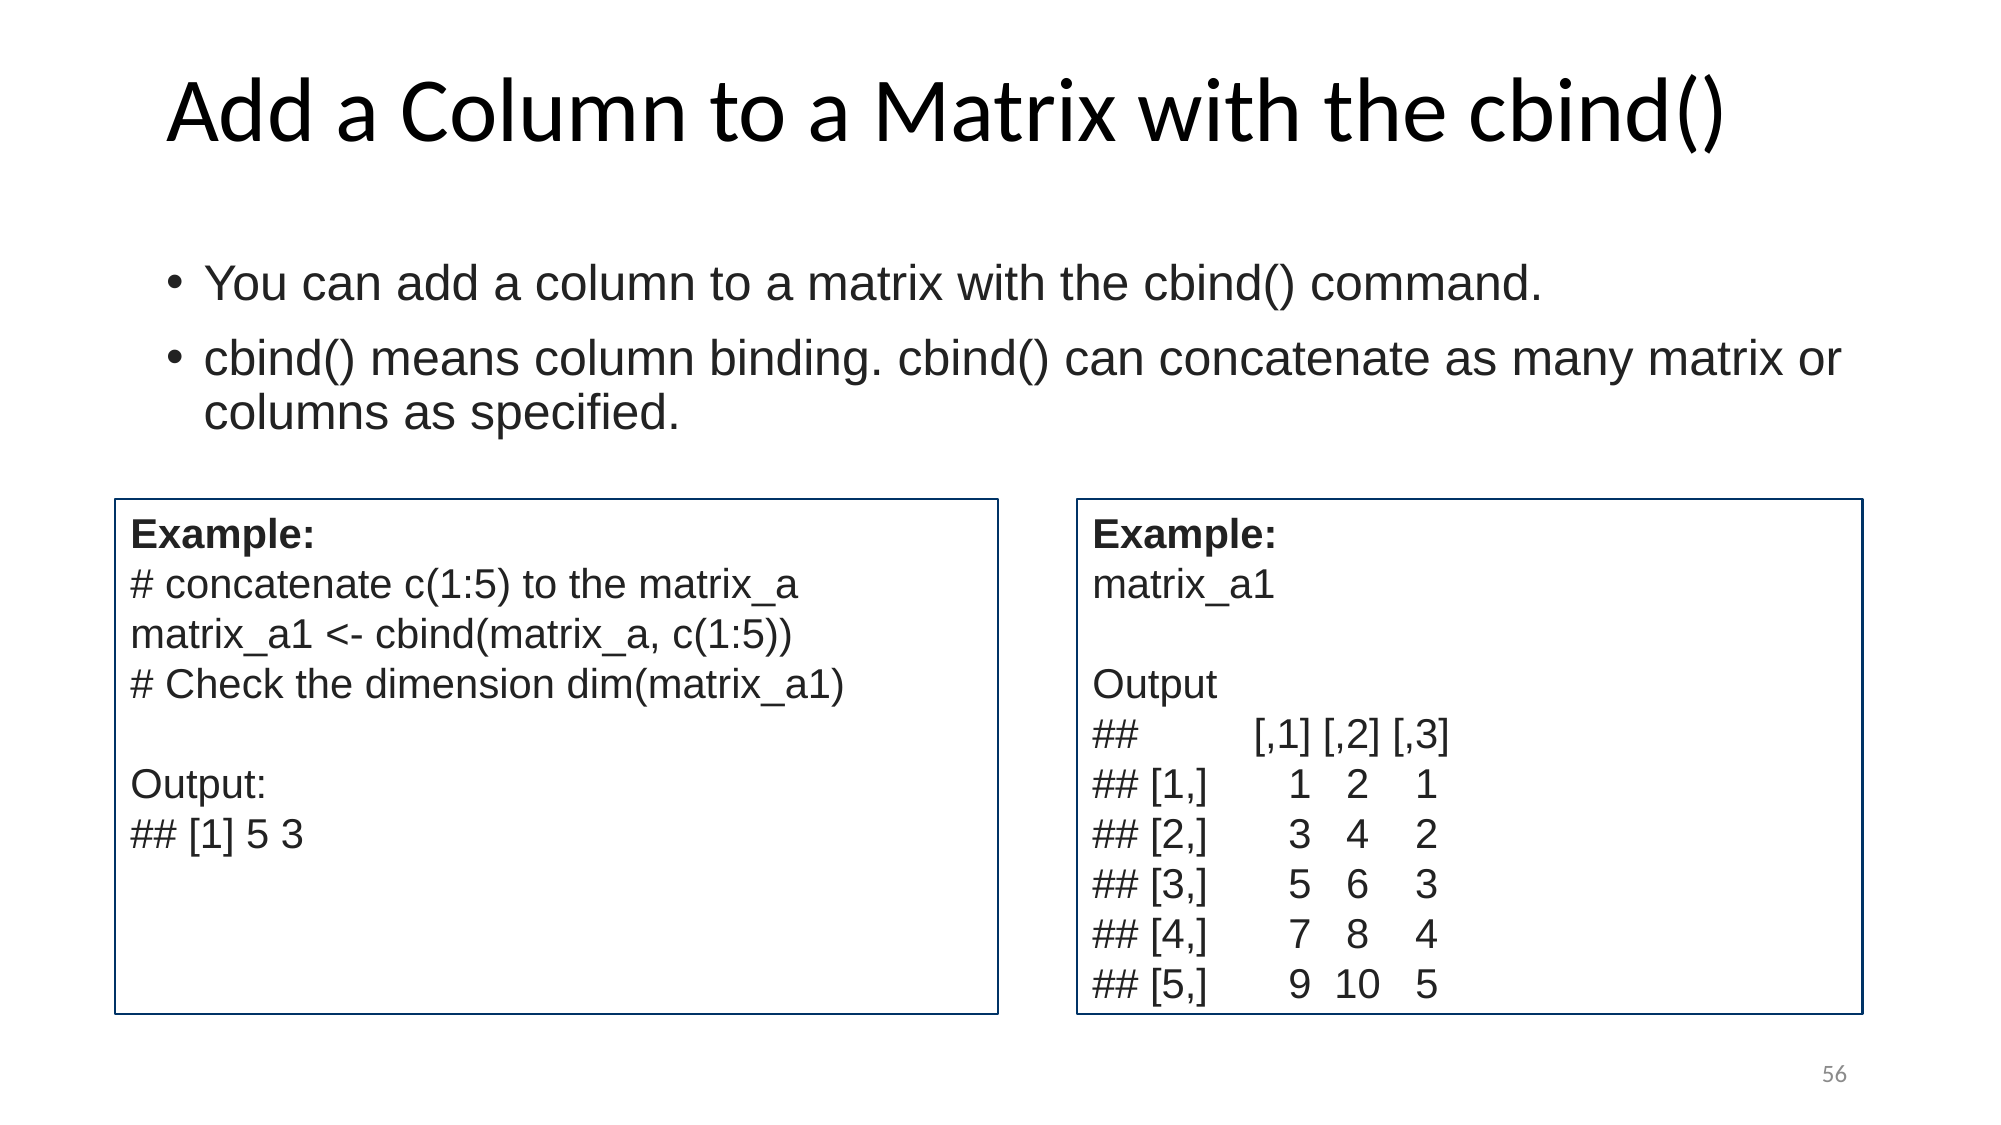

Add a Column to a Matrix with the cbind()

You can add a column to a matrix with the cbind() command.
cbind() means column binding. cbind() can concatenate as many matrix or columns as specified.

Example:
# concatenate c(1:5) to the matrix_a
matrix_a1 <- cbind(matrix_a, c(1:5))
# Check the dimension dim(matrix_a1)

Output:
## [1] 5 3

Example:
matrix_a1

Output
##	 [,1] [,2] [,3]
## [1,] 	    1   2    1
## [2,] 	    3   4    2
## [3,] 	    5   6    3
## [4,] 	    7   8    4
## [5,] 	    9  10   5
56